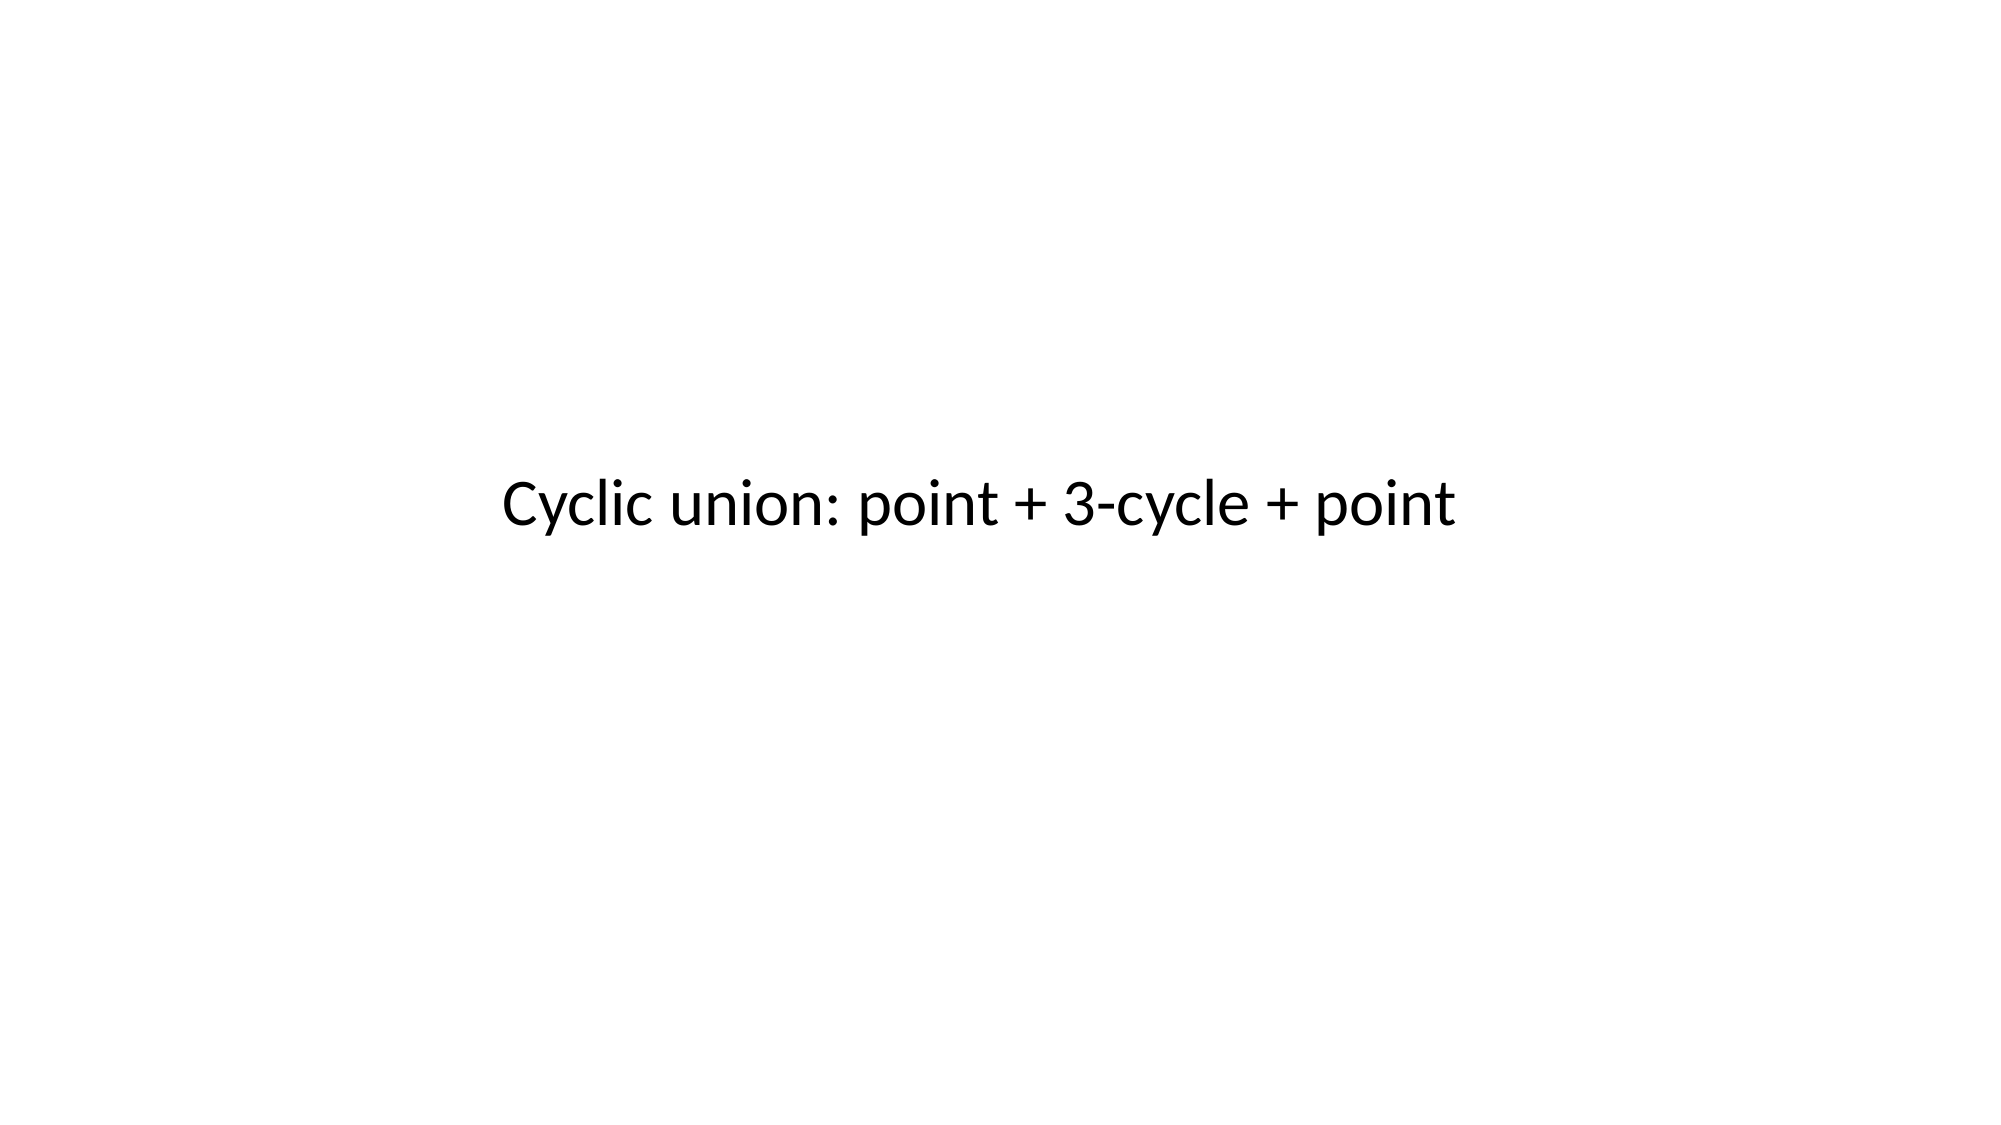

Cyclic union: point + 3-cycle + point